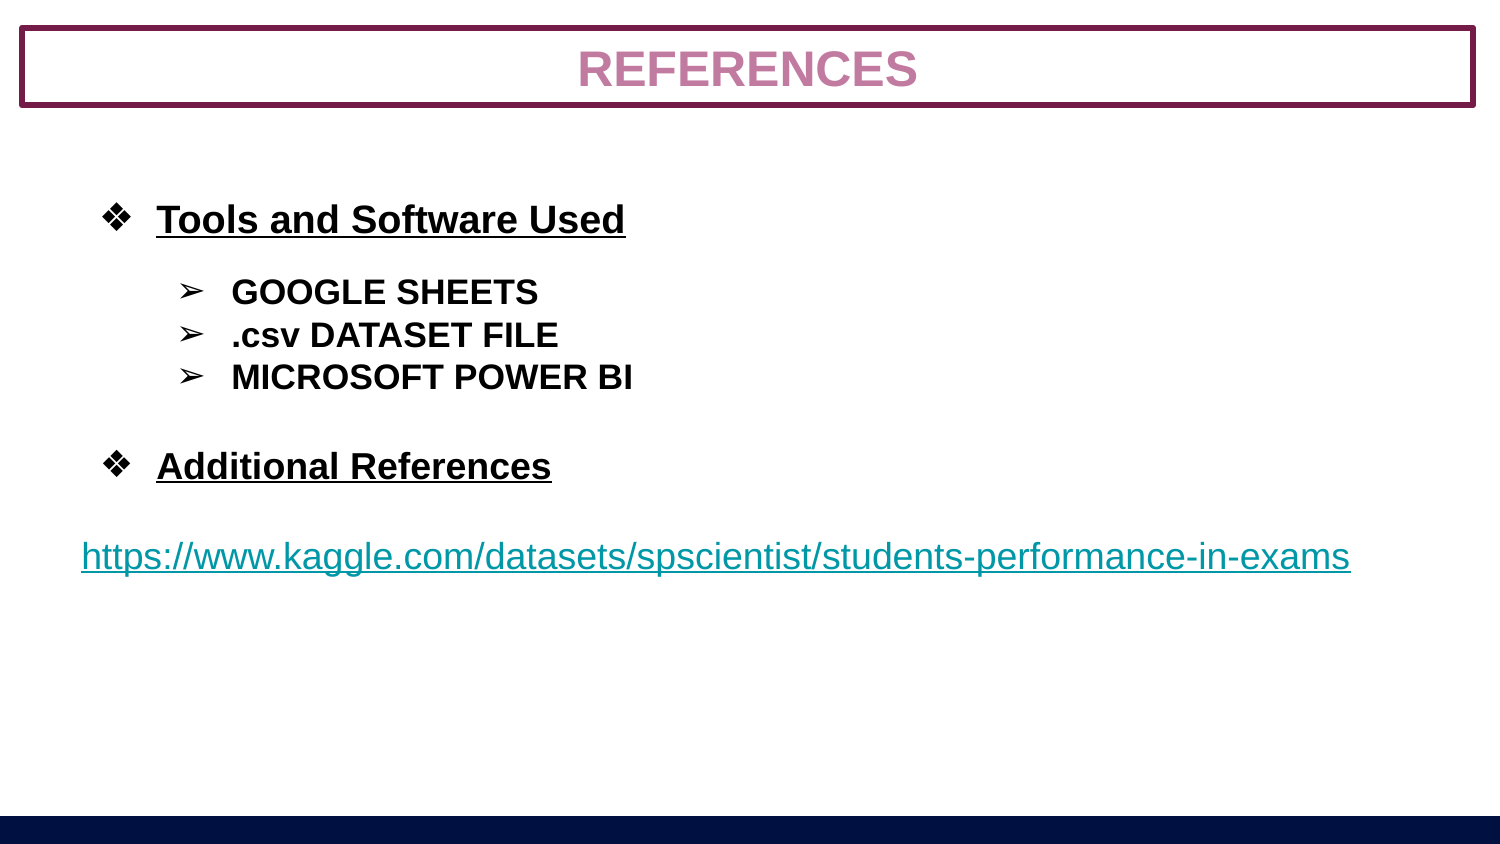

REFERENCES

Tools and Software Used

GOOGLE SHEETS
.csv DATASET FILE
MICROSOFT POWER BI

Additional References

https://www.kaggle.com/datasets/spscientist/students-performance-in-exams